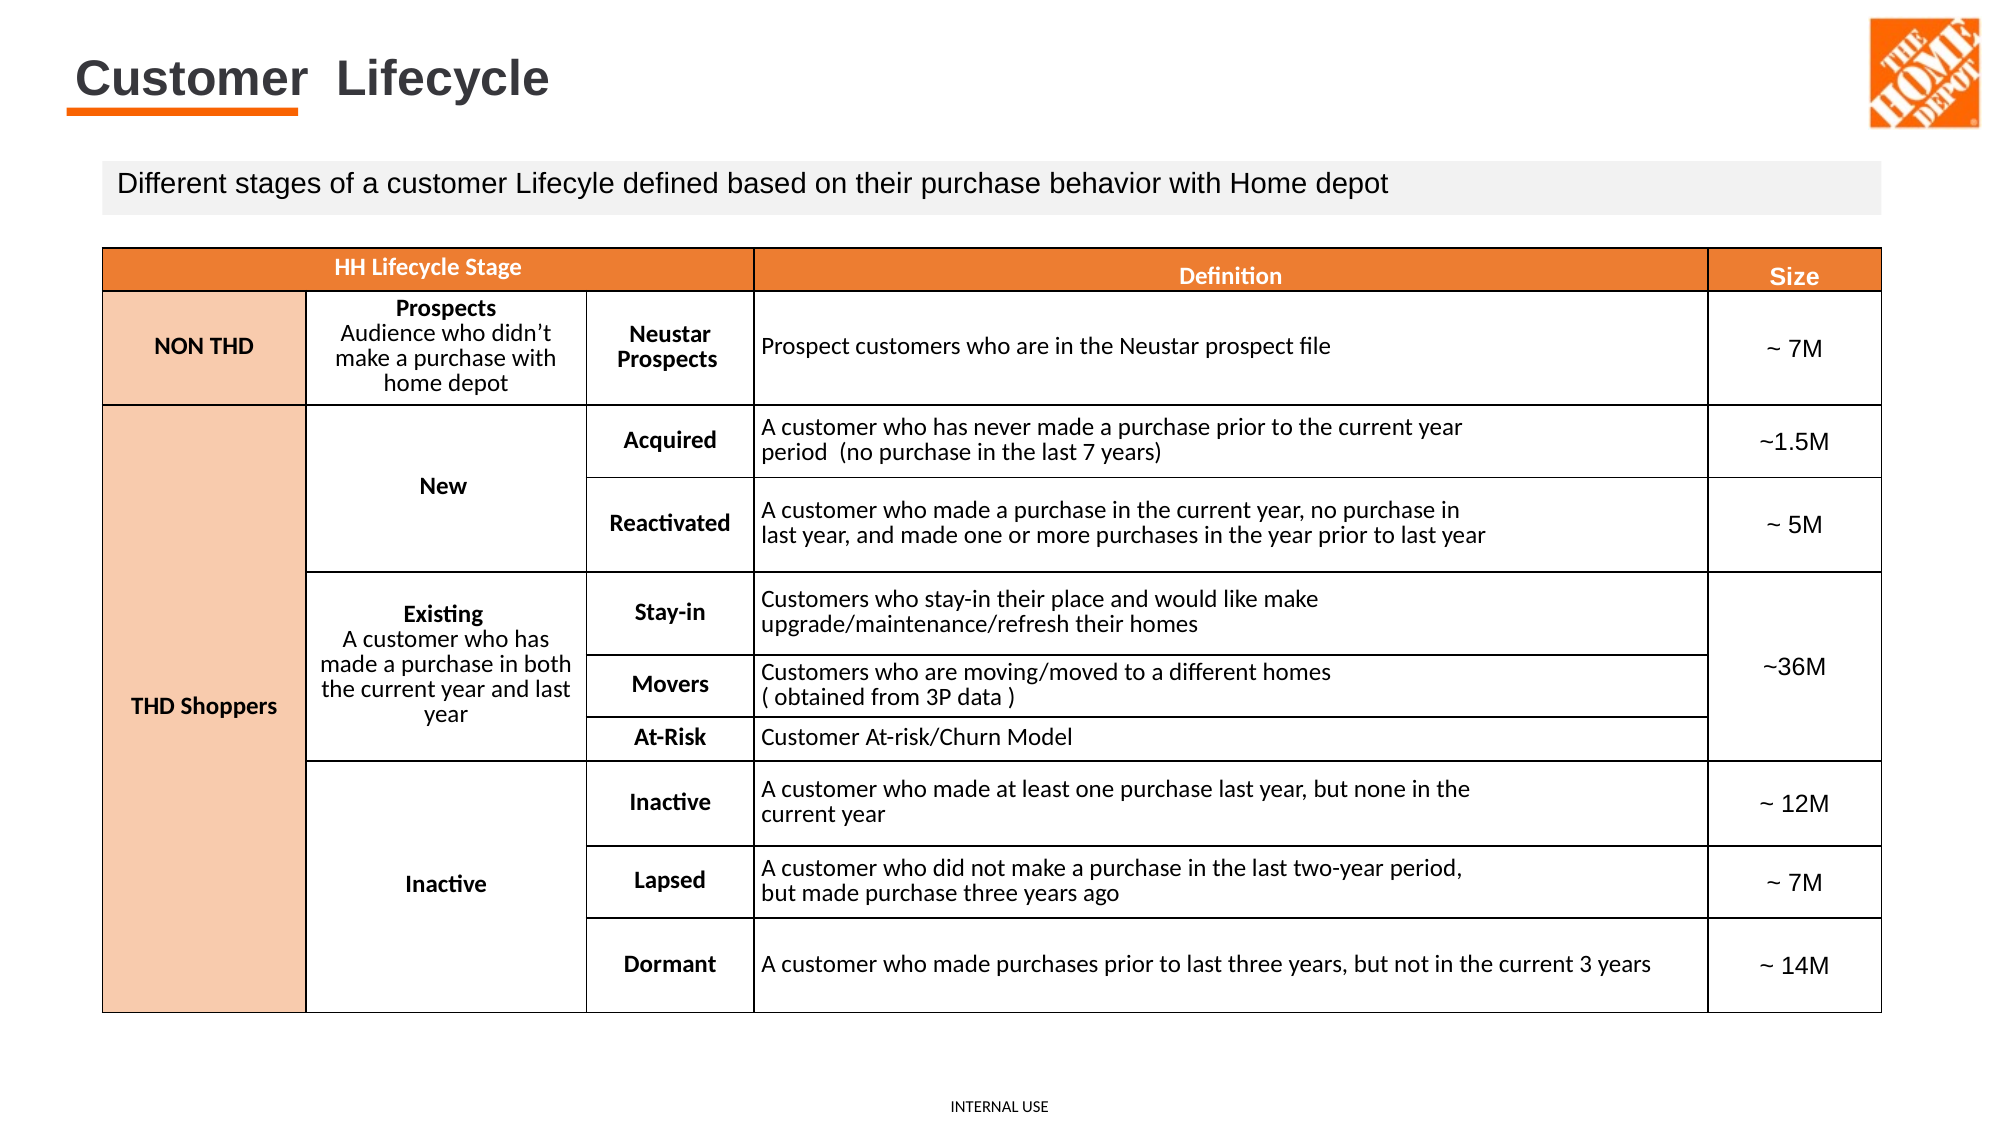

Customer  Lifecycle
Different stages of a customer Lifecyle defined based on their purchase behavior with Home depot
| HH Lifecycle Stage |  |  | Definition | Size |
| --- | --- | --- | --- | --- |
| NON THD | Prospects Audience who didn’t make a purchase with home depot | Neustar Prospects | Prospect customers who are in the Neustar prospect file | ~ 7M |
| THD Shoppers | New | Acquired | A customer who has never made a purchase prior to the current year period (no purchase in the last 7 years) | ~1.5M |
|  |  | Reactivated | A customer who made a purchase in the current year, no purchase in last year, and made one or more purchases in the year prior to last year | ~ 5M |
|  | Existing A customer who has made a purchase in both the current year and last year | Stay-in | Customers who stay-in their place and would like make upgrade/maintenance/refresh their homes | ~36M |
|  |  | Movers | Customers who are moving/moved to a different homes ( obtained from 3P data ) |  |
|  |  | At-Risk | Customer At-risk/Churn Model |  |
|  | Inactive | Inactive | A customer who made at least one purchase last year, but none in the current year | ~ 12M |
|  |  | Lapsed | A customer who did not make a purchase in the last two-year period, but made purchase three years ago | ~ 7M |
|  |  | Dormant | A customer who made purchases prior to last three years, but not in the current 3 years | ~ 14M |